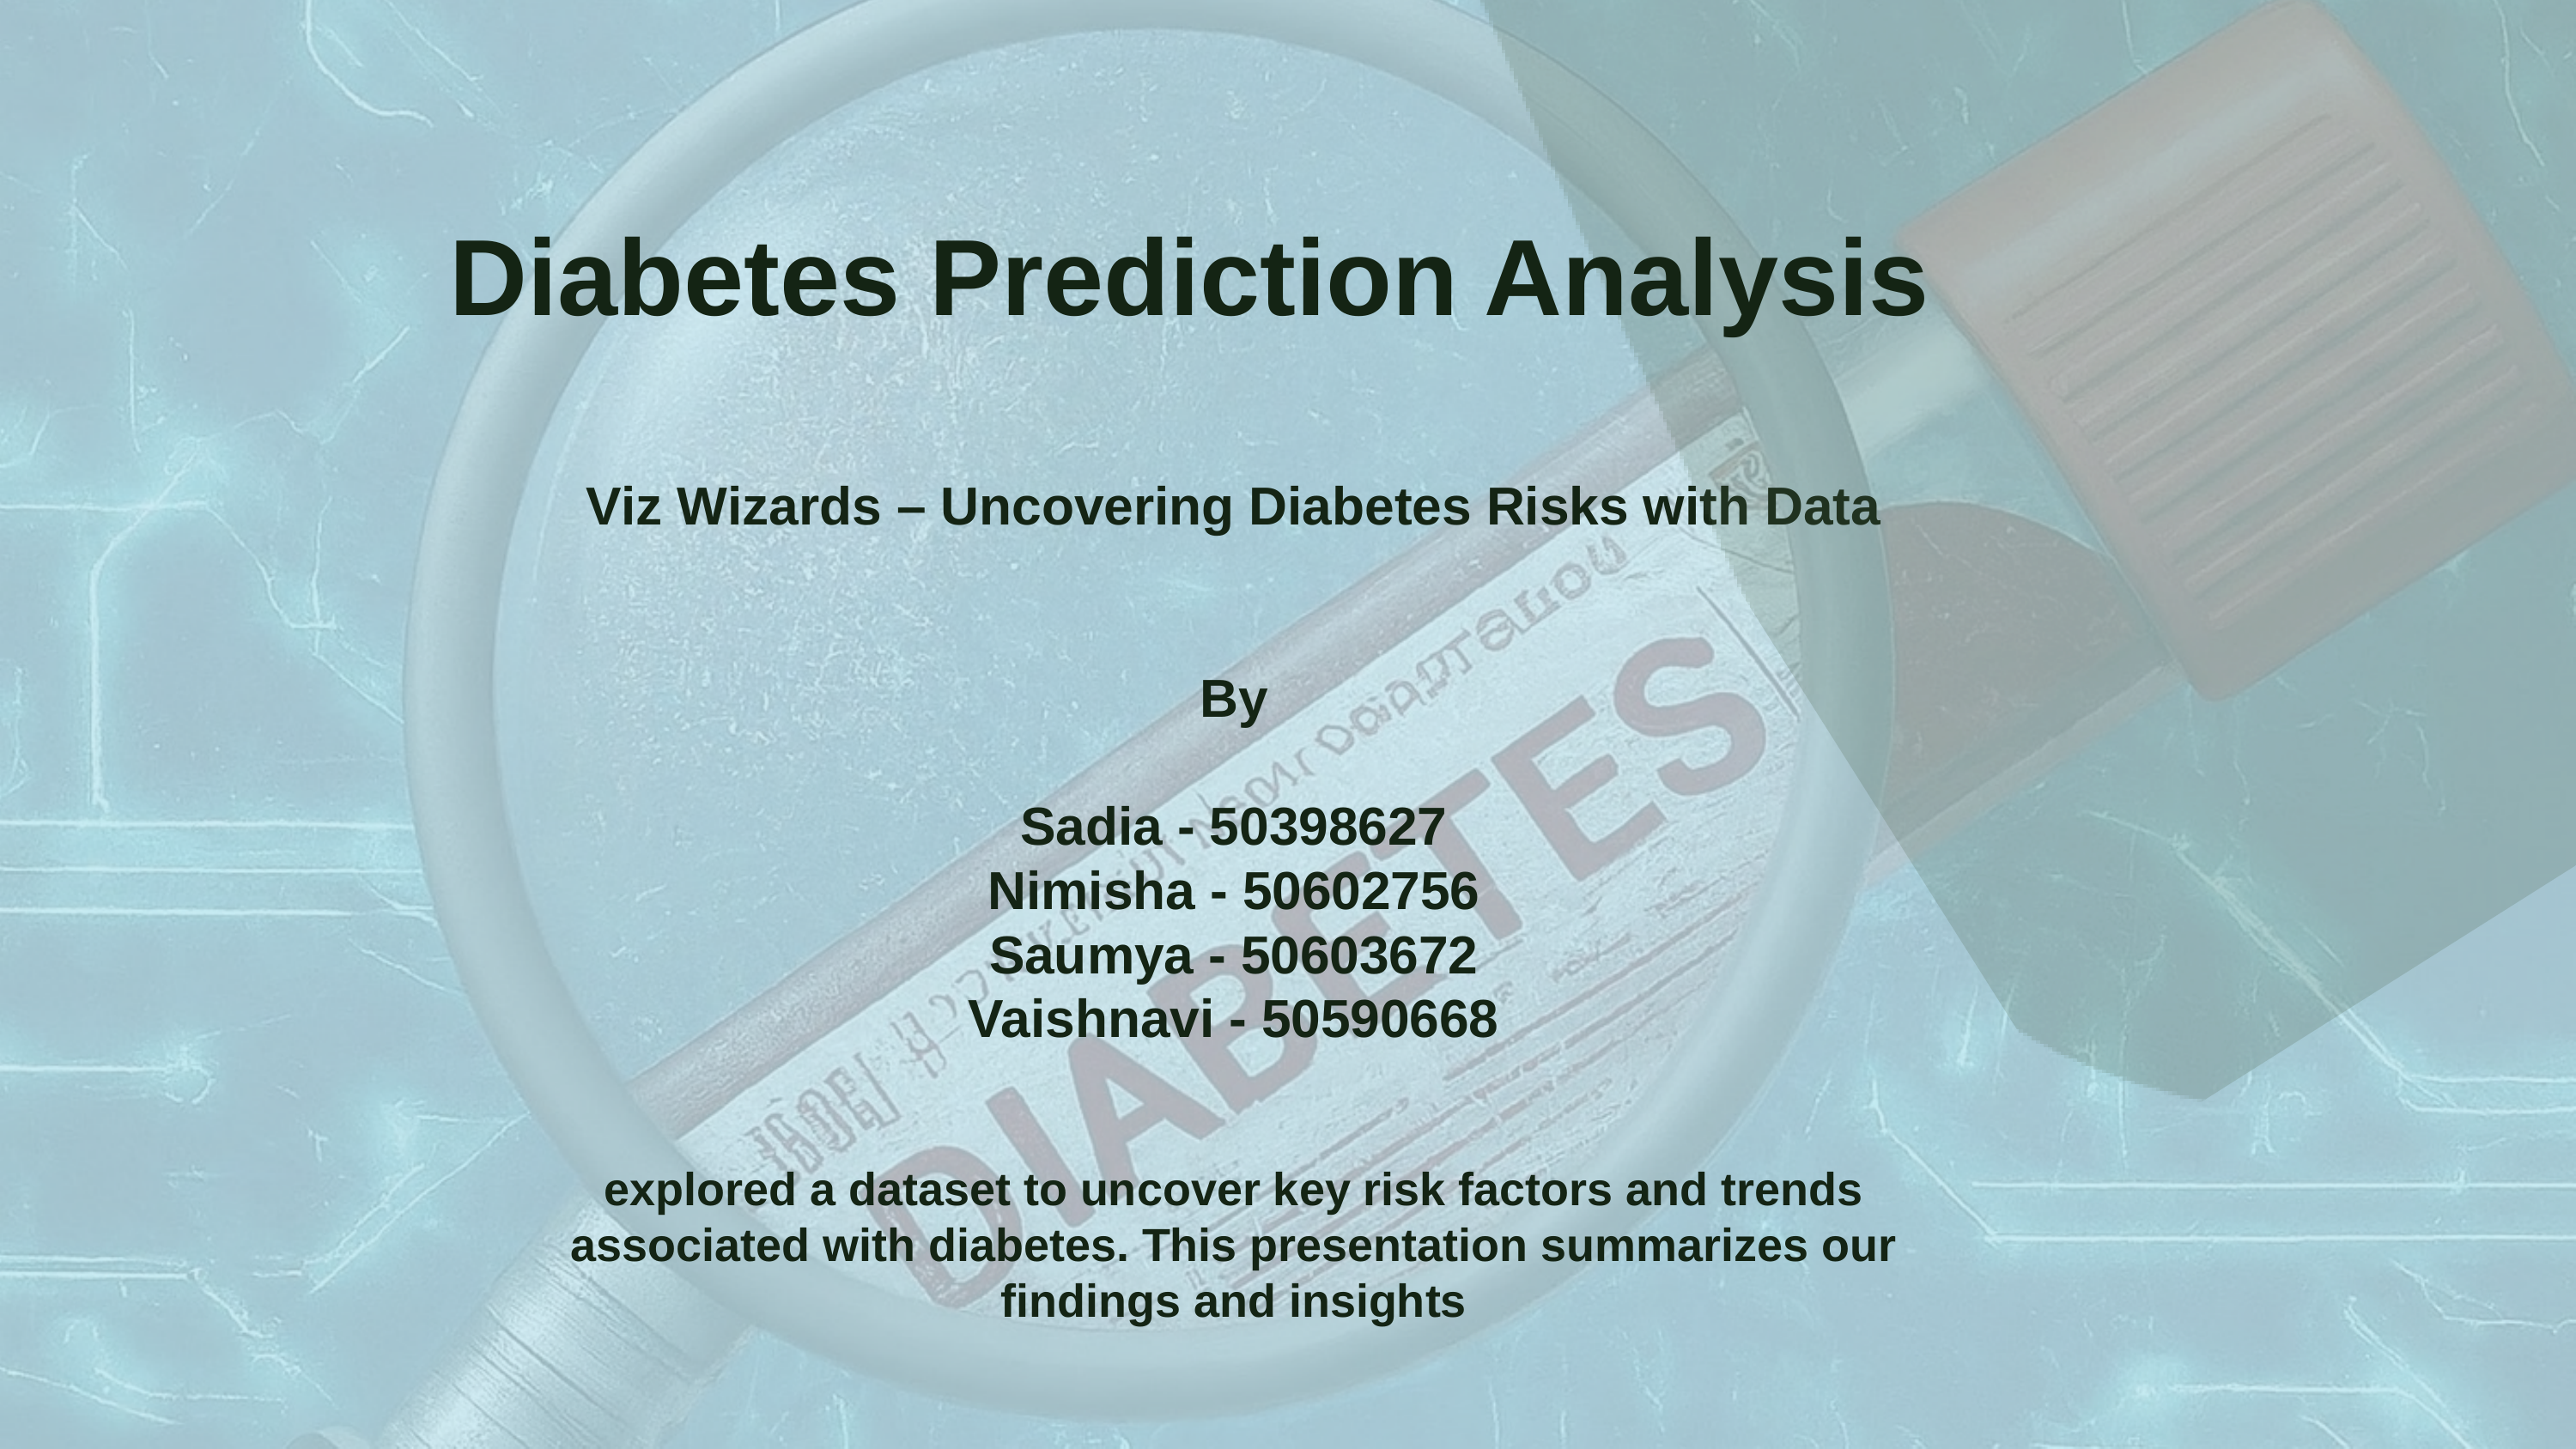

Diabetes Prediction Analysis
Viz Wizards – Uncovering Diabetes Risks with Data

By

Sadia - 50398627
Nimisha - 50602756
Saumya - 50603672
Vaishnavi - 50590668

explored a dataset to uncover key risk factors and trends associated with diabetes. This presentation summarizes our findings and insights